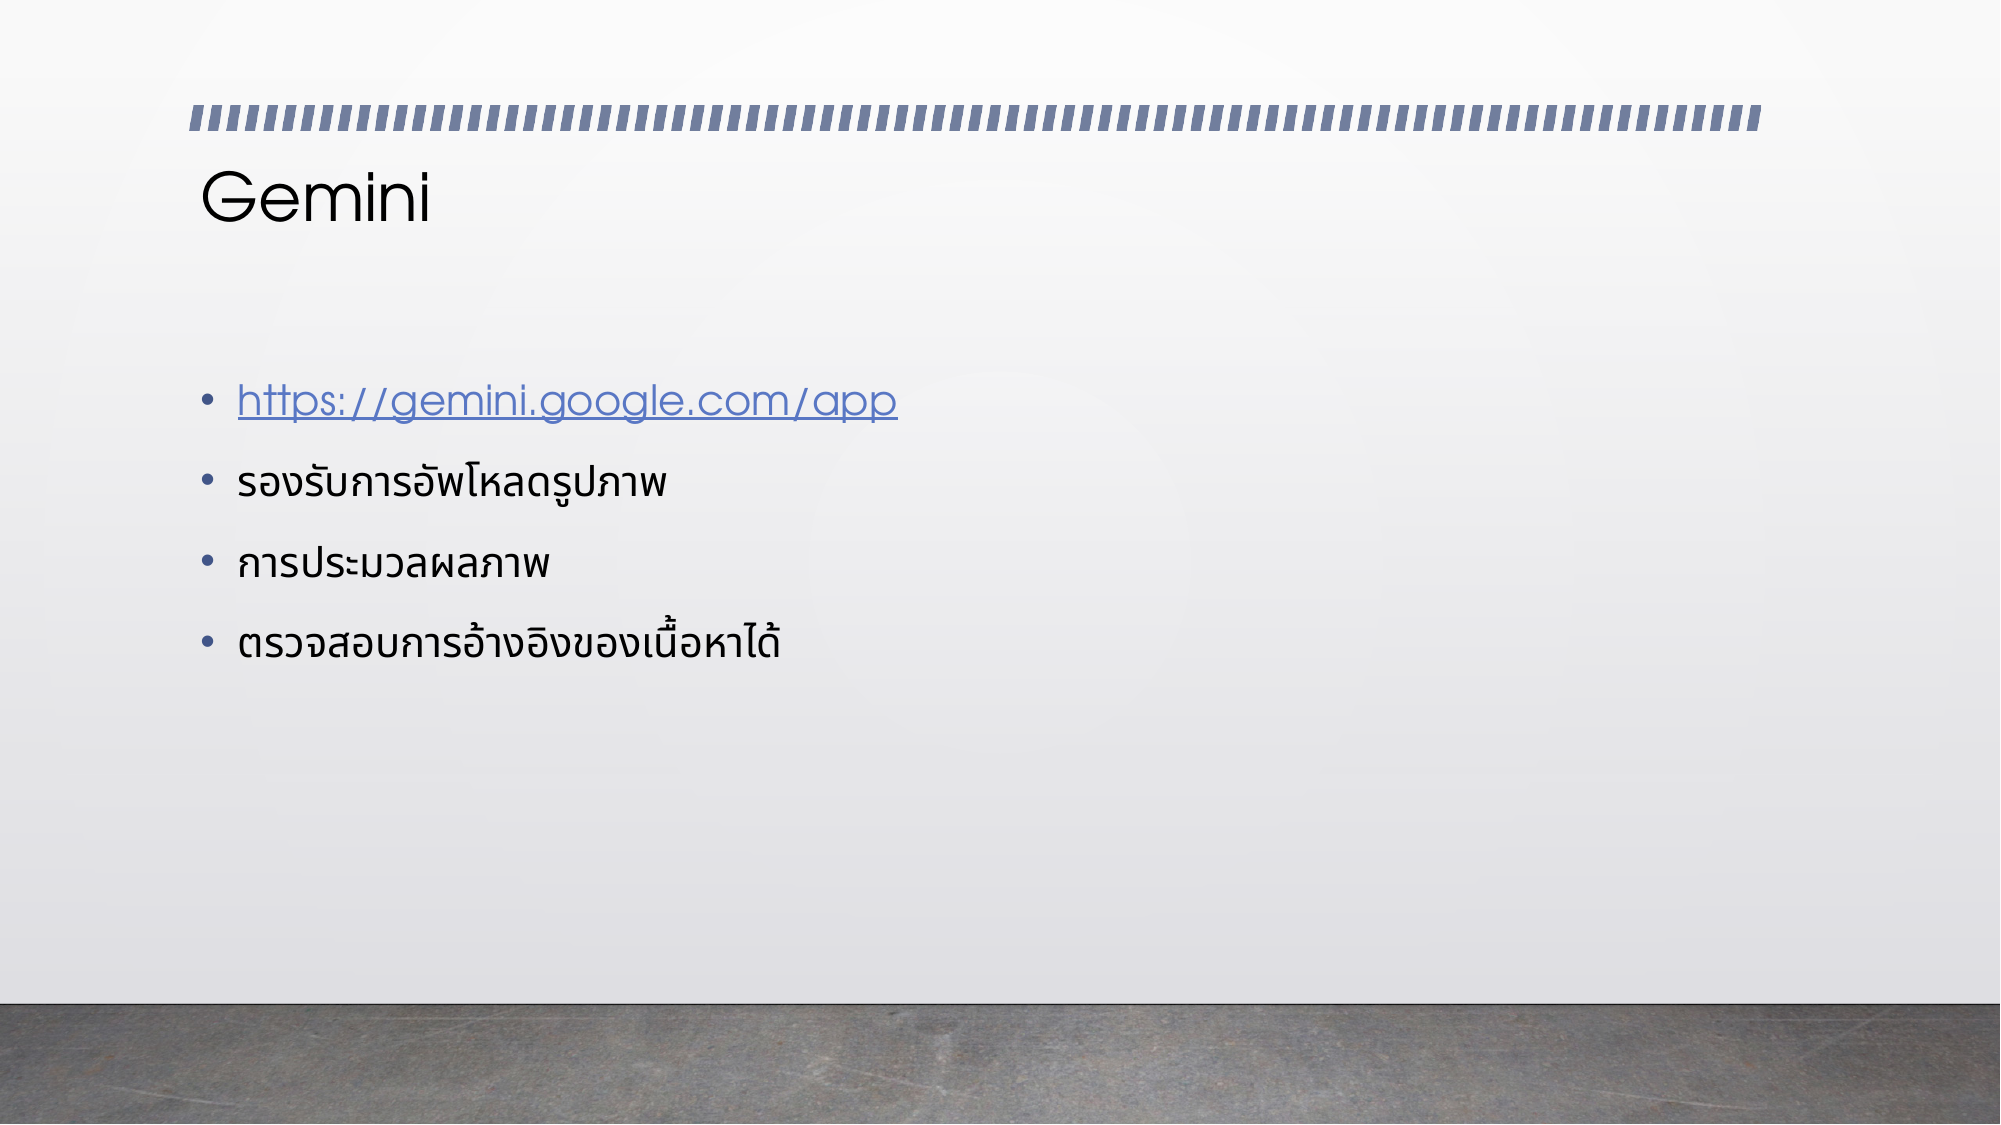

# Gemini
https://gemini.google.com/app
รองรับการอัพโหลดรูปภาพ
การประมวลผลภาพ
ตรวจสอบการอ้างอิงของเนื้อหาได้